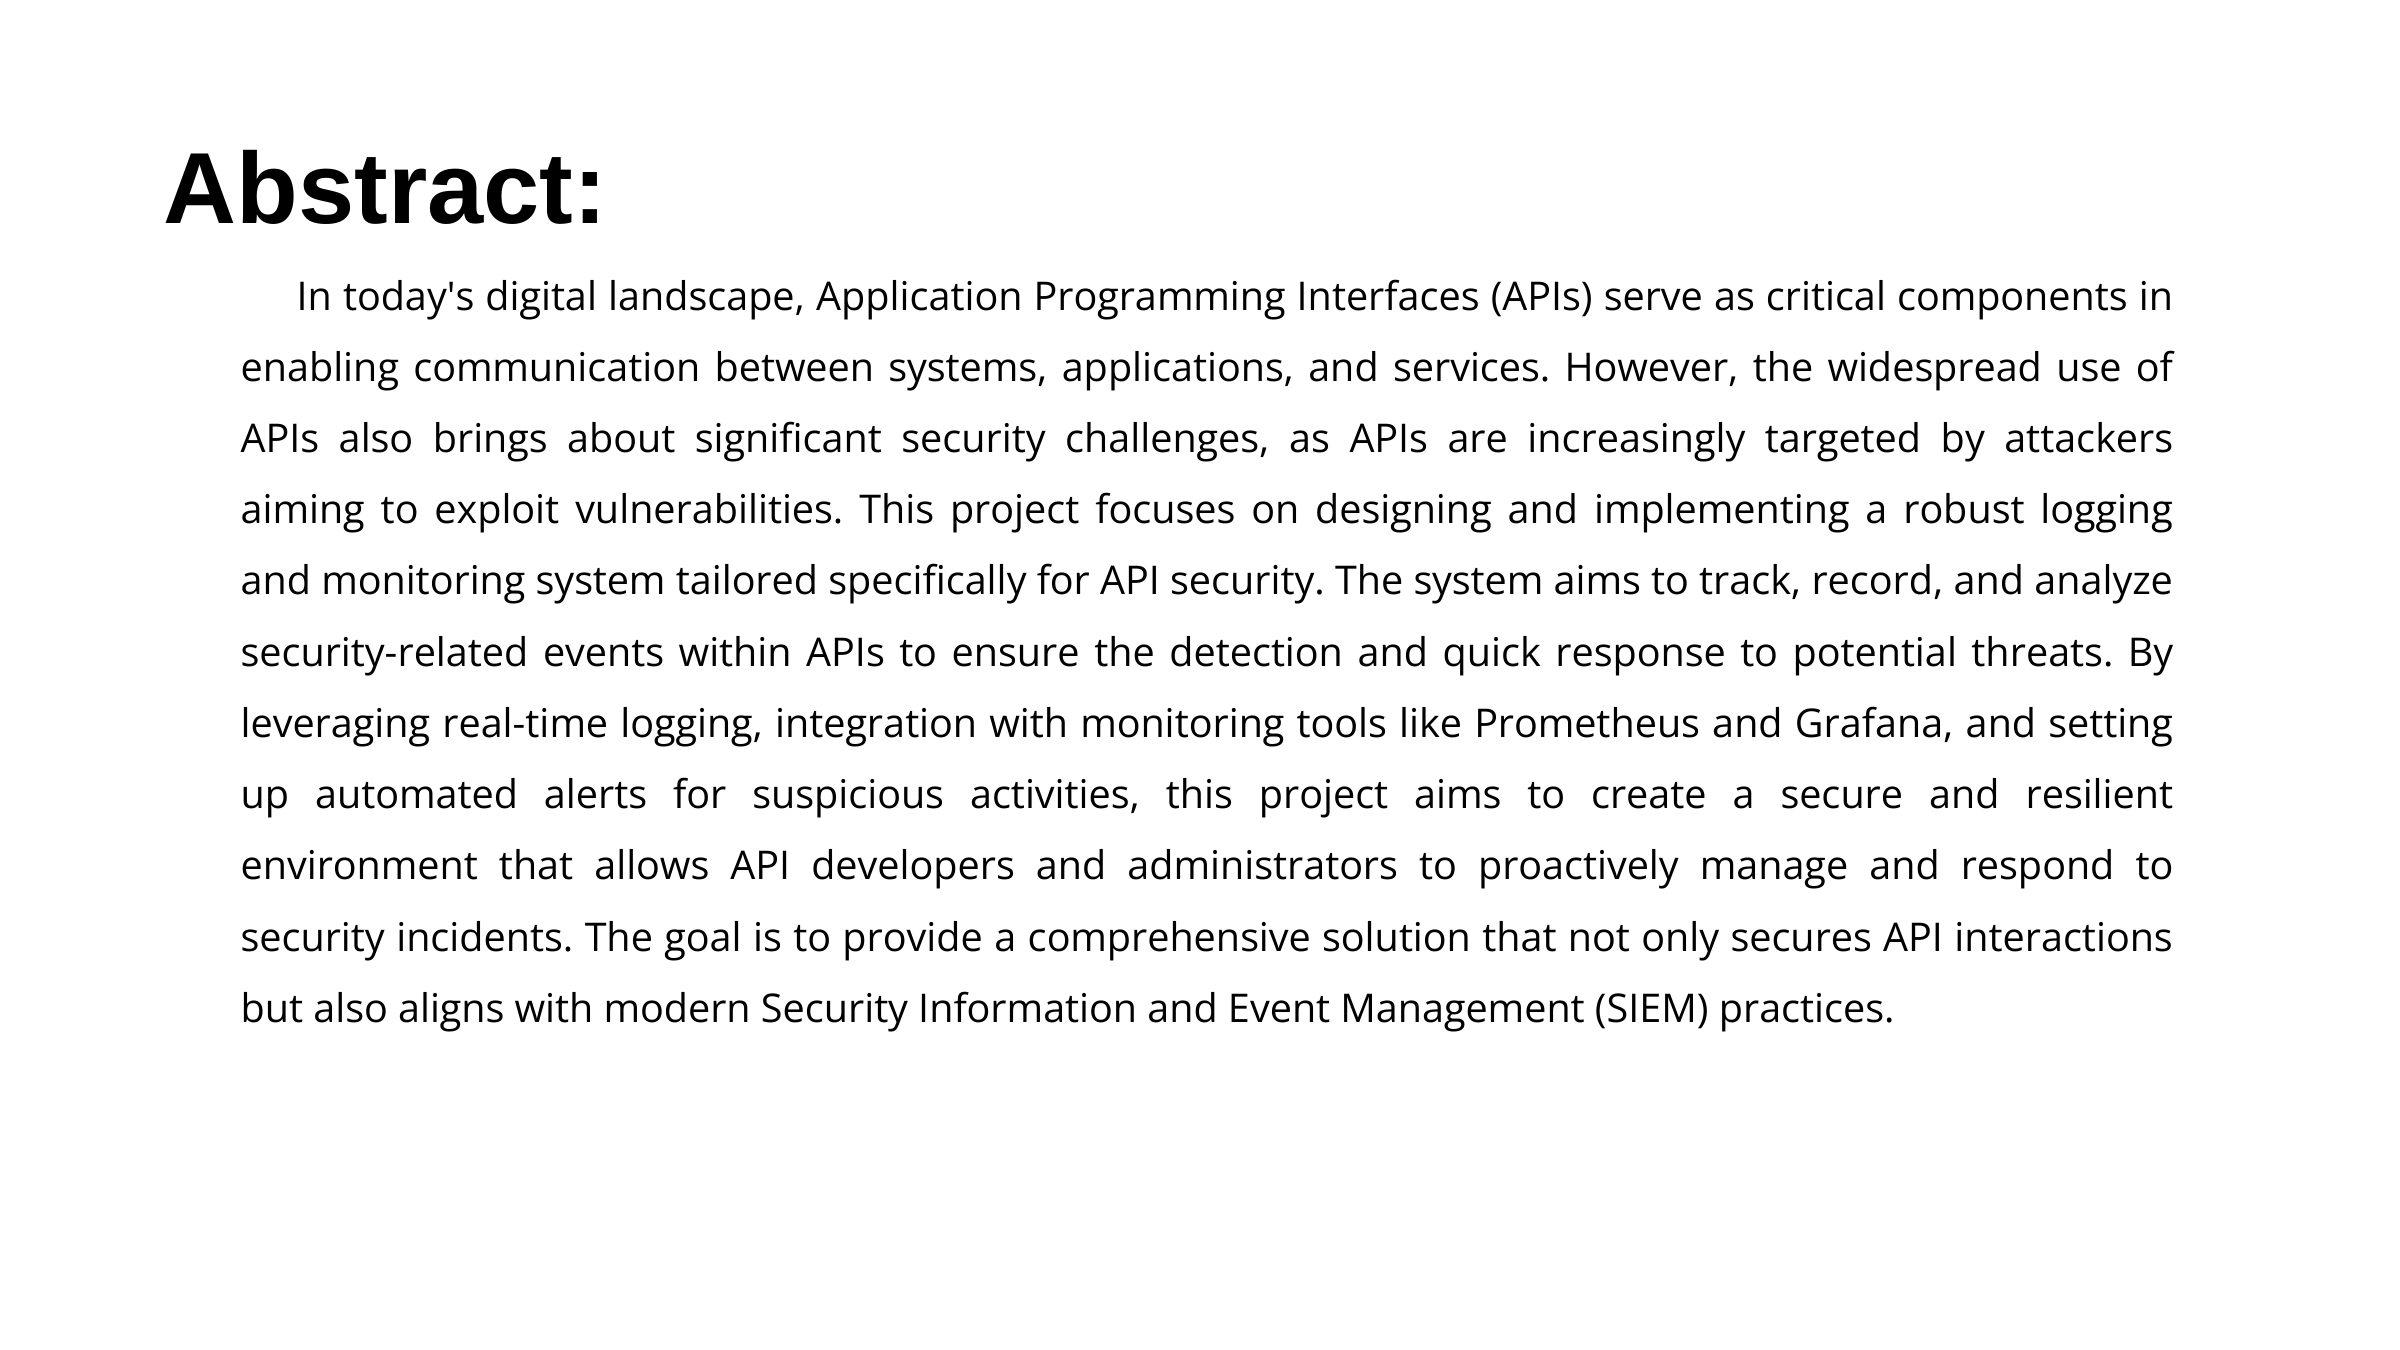

Abstract:
     In today's digital landscape, Application Programming Interfaces (APIs) serve as critical components in enabling communication between systems, applications, and services. However, the widespread use of APIs also brings about significant security challenges, as APIs are increasingly targeted by attackers aiming to exploit vulnerabilities. This project focuses on designing and implementing a robust logging and monitoring system tailored specifically for API security. The system aims to track, record, and analyze security-related events within APIs to ensure the detection and quick response to potential threats. By leveraging real-time logging, integration with monitoring tools like Prometheus and Grafana, and setting up automated alerts for suspicious activities, this project aims to create a secure and resilient environment that allows API developers and administrators to proactively manage and respond to security incidents. The goal is to provide a comprehensive solution that not only secures API interactions but also aligns with modern Security Information and Event Management (SIEM) practices.